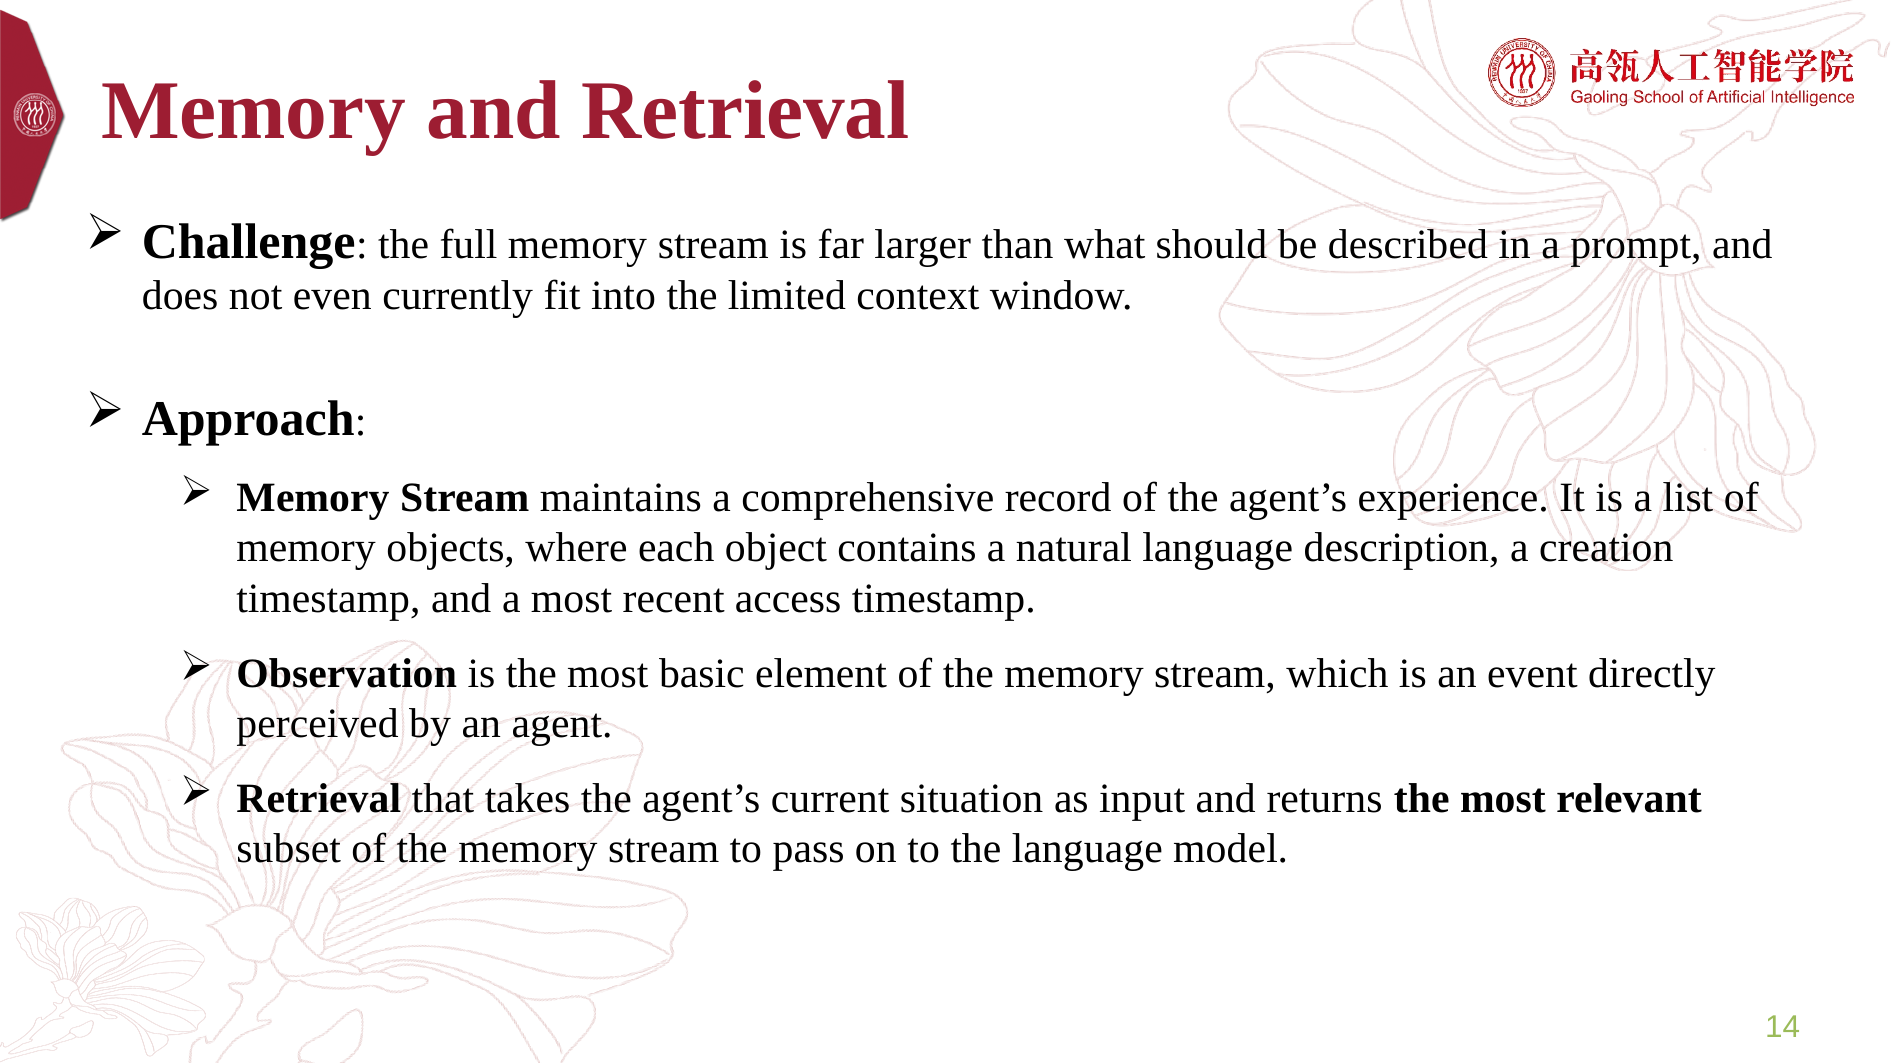

# Memory and Retrieval
Challenge: the full memory stream is far larger than what should be described in a prompt, and does not even currently fit into the limited context window.
Approach:
Memory Stream maintains a comprehensive record of the agent’s experience. It is a list of memory objects, where each object contains a natural language description, a creation timestamp, and a most recent access timestamp.
Observation is the most basic element of the memory stream, which is an event directly perceived by an agent.
Retrieval that takes the agent’s current situation as input and returns the most relevant subset of the memory stream to pass on to the language model.